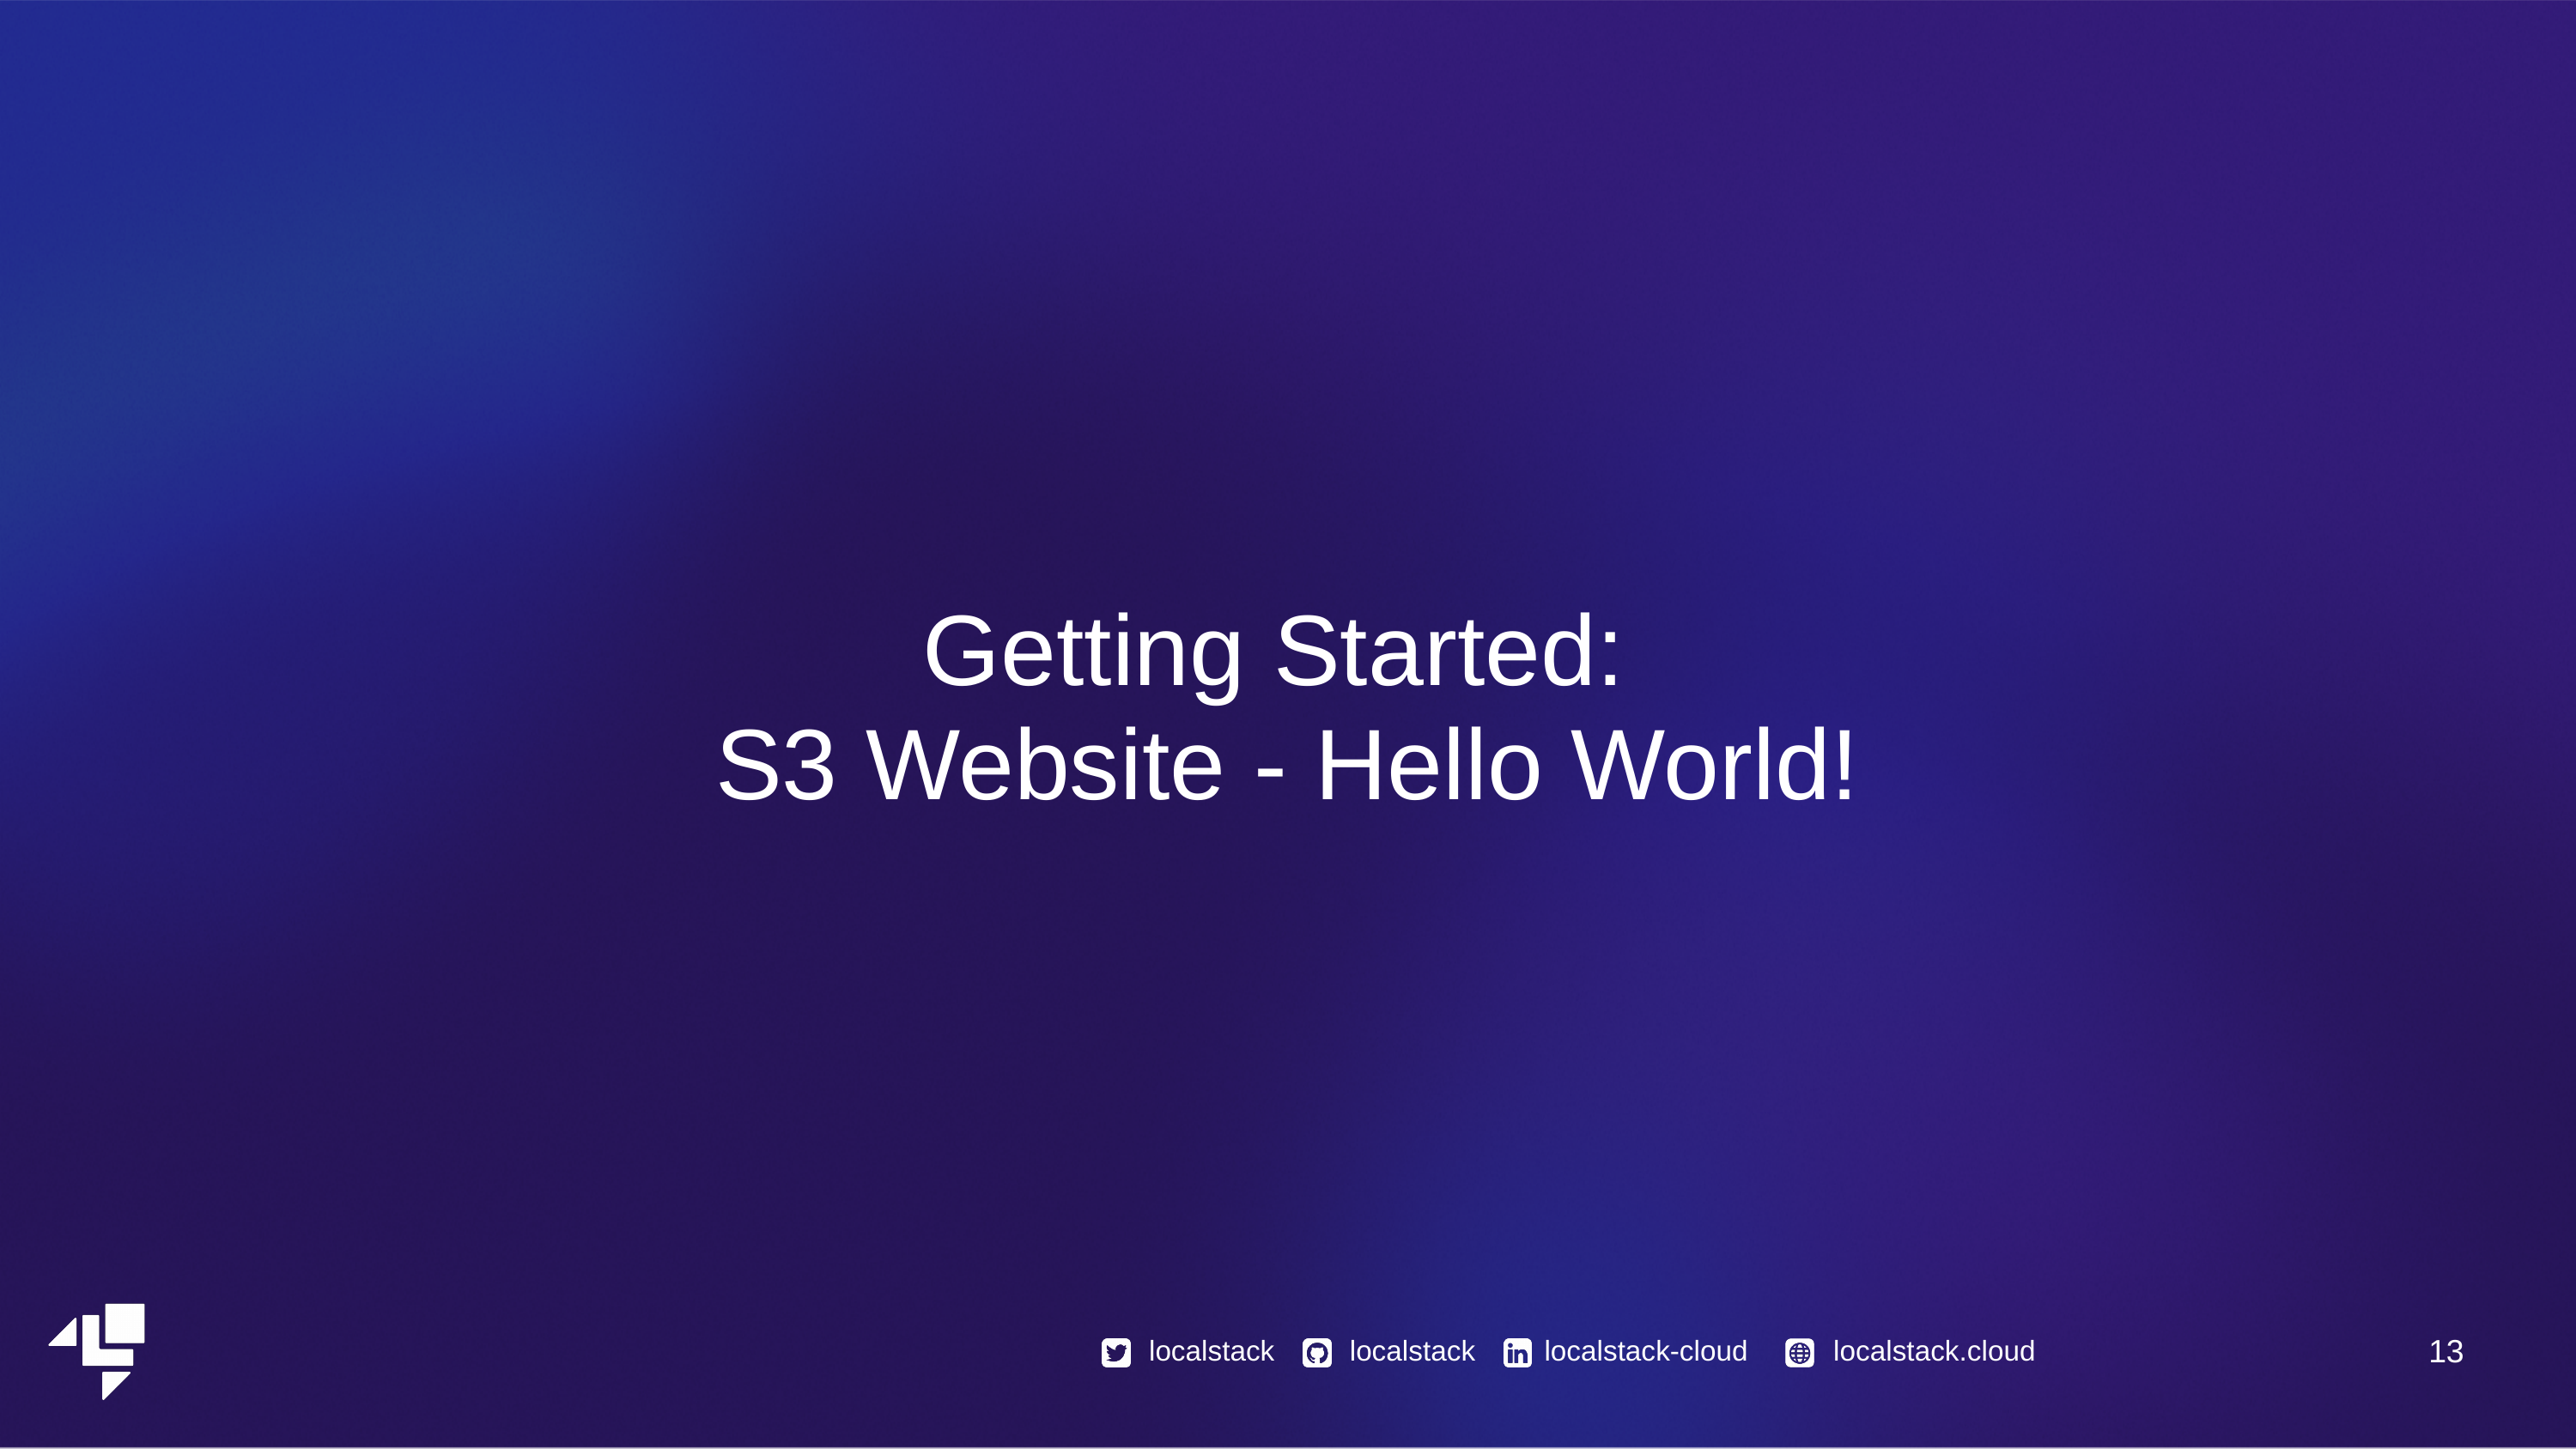

Getting Started:
S3 Website - Hello World!
13